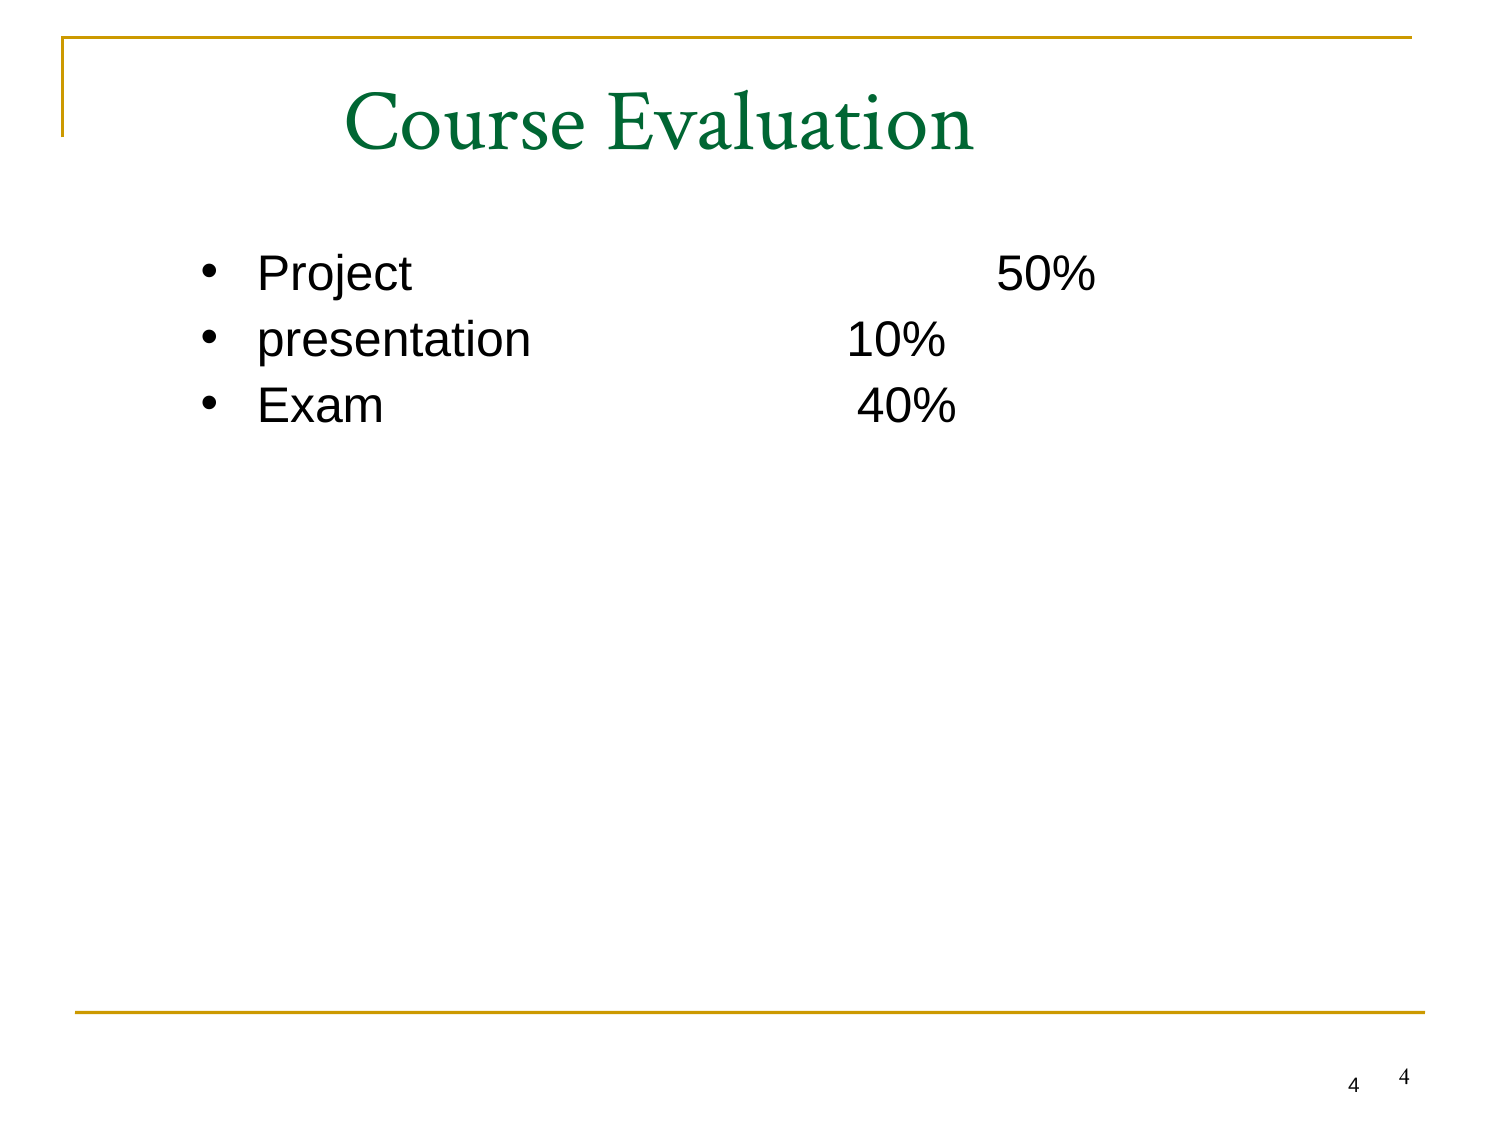

Course Evaluation
Project			          50%
presentation		          10%
Exam				40%
4
4